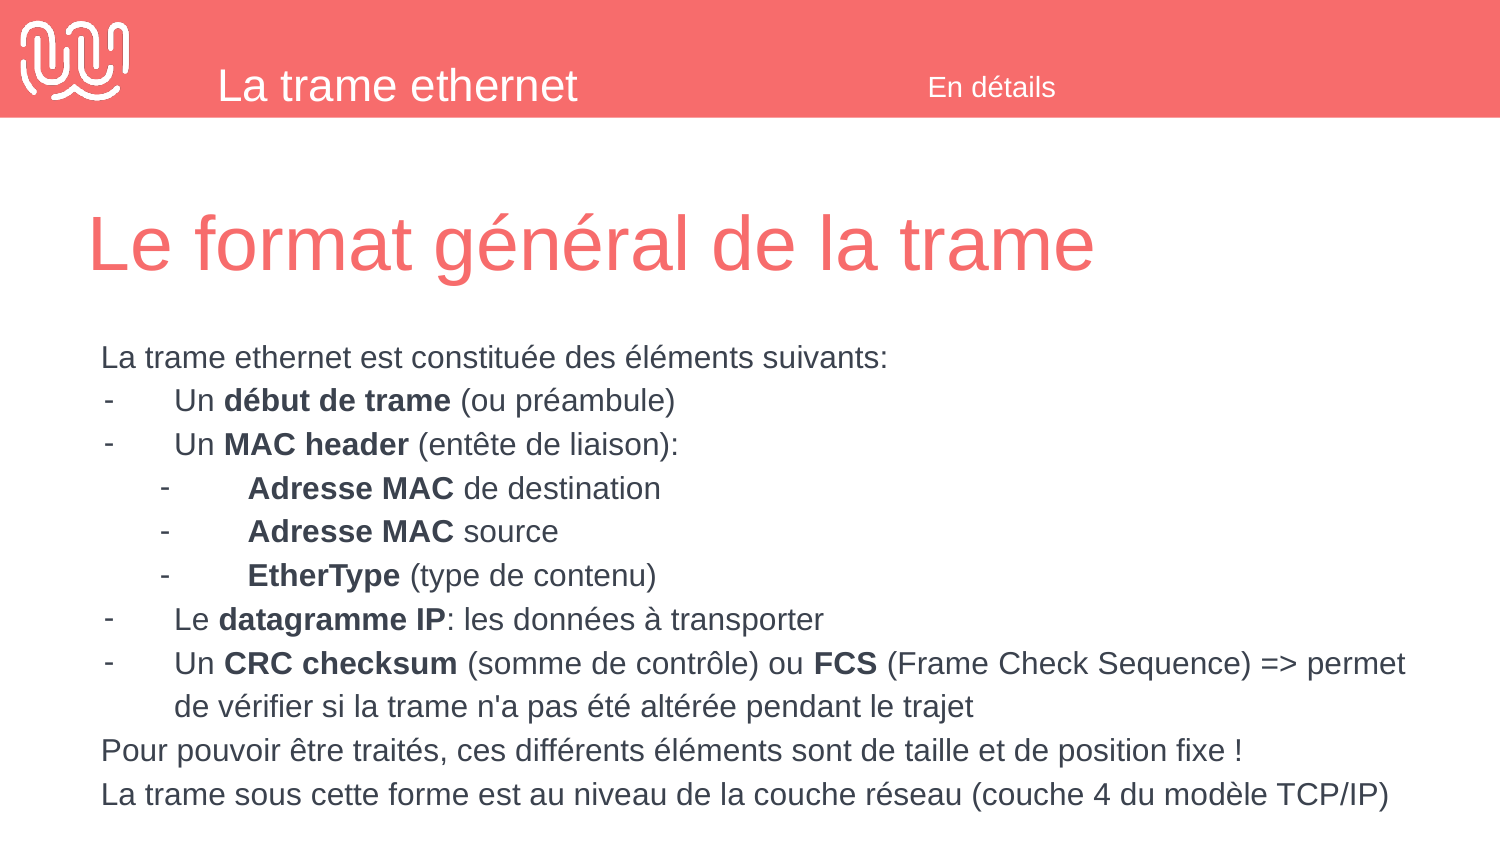

La trame ethernet
En détails
Le format général de la trame
La trame ethernet est constituée des éléments suivants:
Un début de trame (ou préambule)
Un MAC header (entête de liaison):
Adresse MAC de destination
Adresse MAC source
EtherType (type de contenu)
Le datagramme IP: les données à transporter
Un CRC checksum (somme de contrôle) ou FCS (Frame Check Sequence) => permet de vérifier si la trame n'a pas été altérée pendant le trajet
Pour pouvoir être traités, ces différents éléments sont de taille et de position fixe !
La trame sous cette forme est au niveau de la couche réseau (couche 4 du modèle TCP/IP)